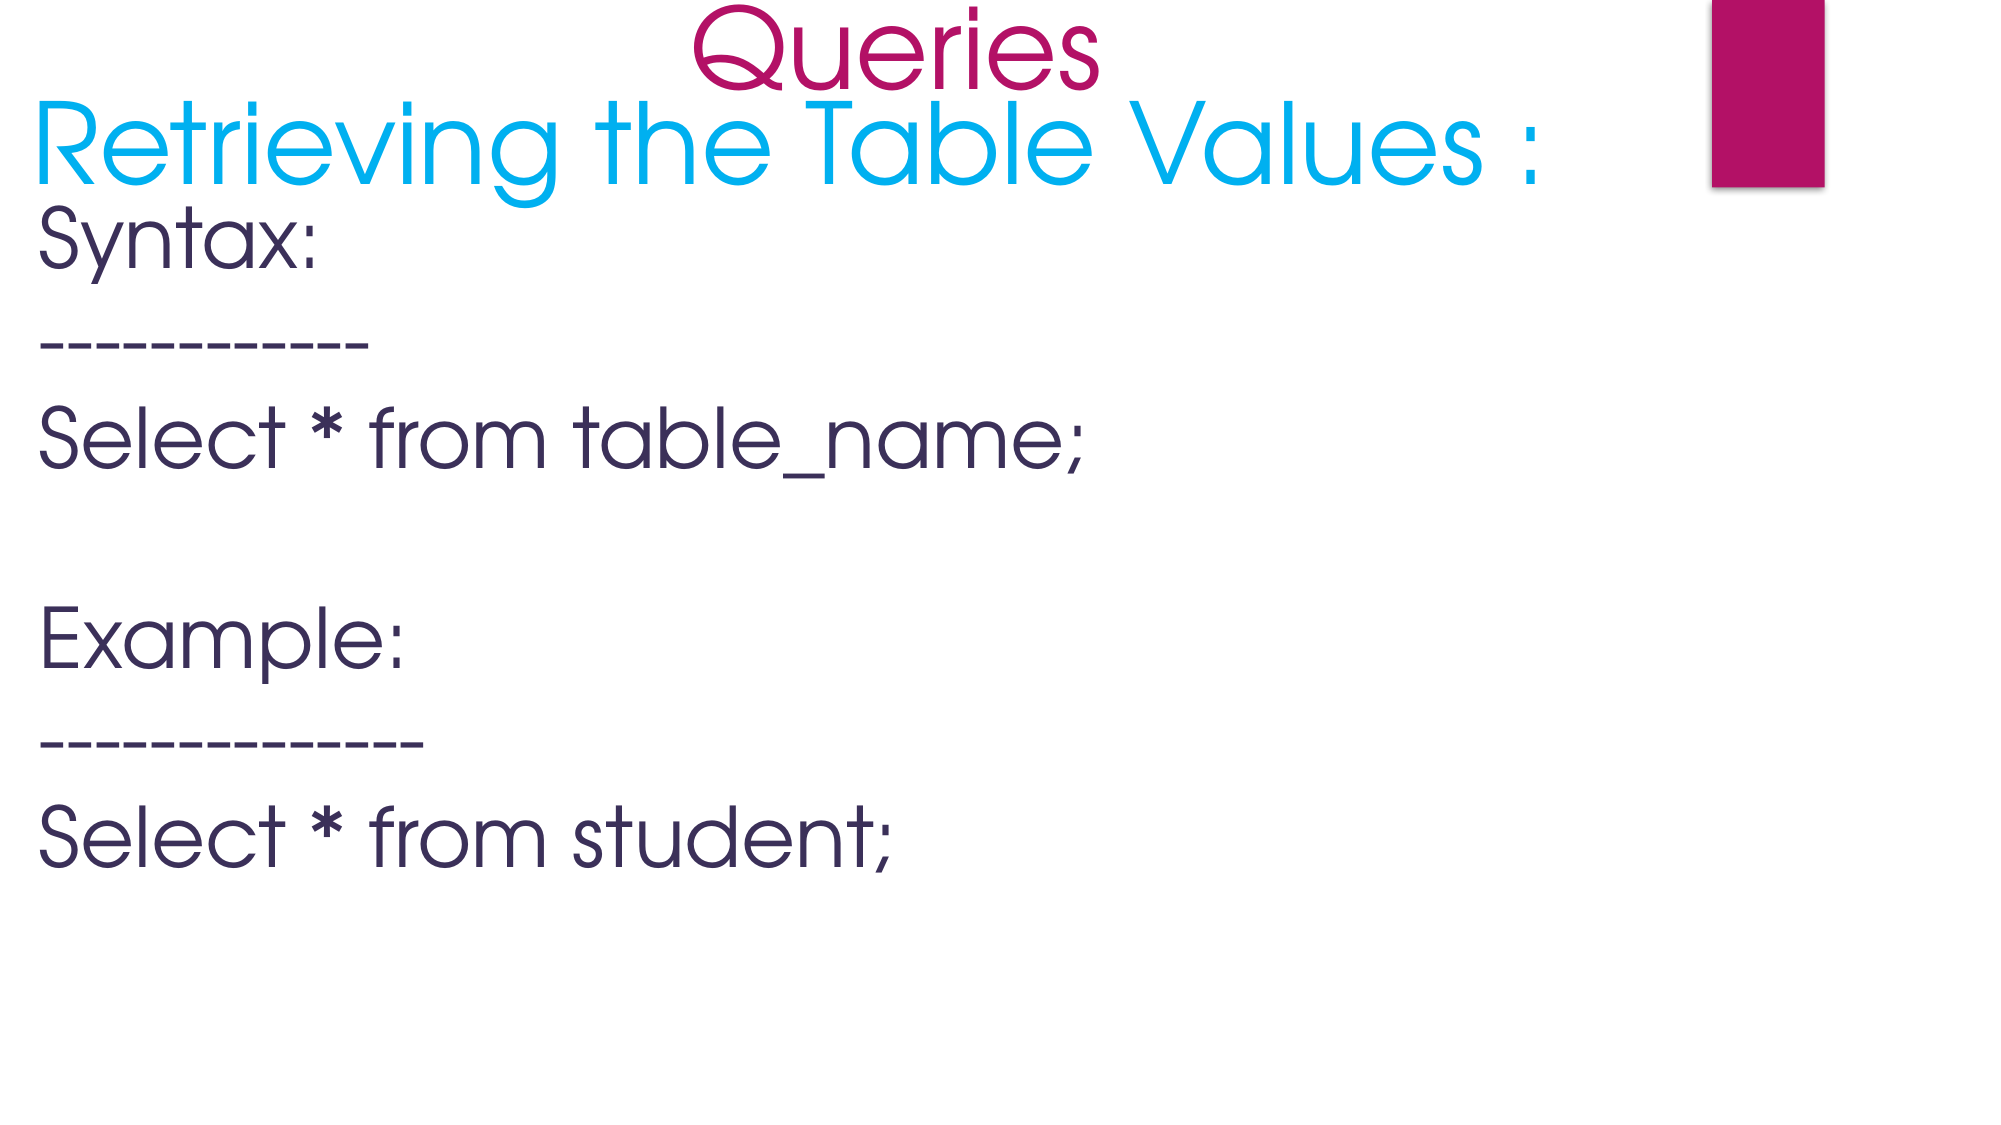

Queries
Retrieving the Table Values :
Syntax:
------------
Select * from table_name;

Example:
--------------
Select * from student;